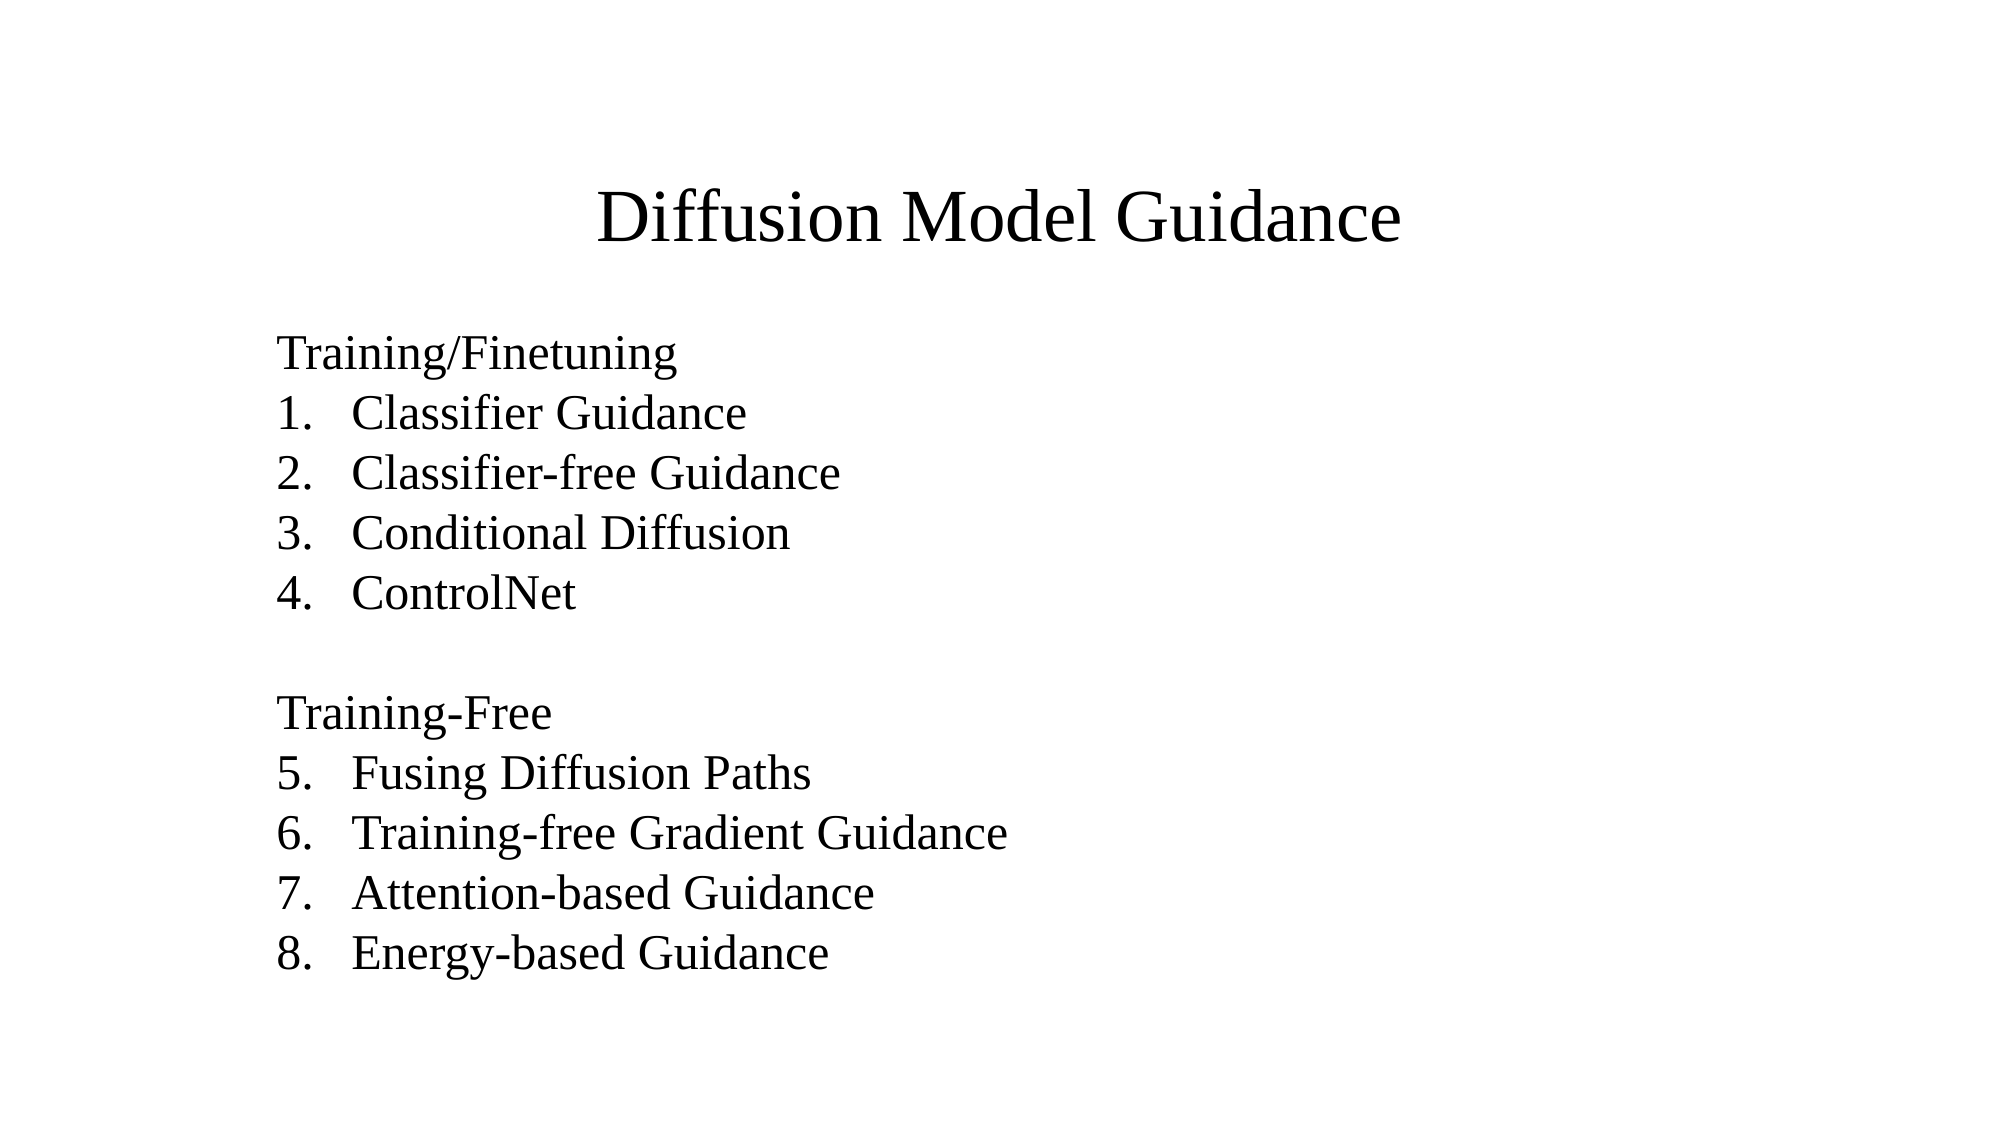

Diffusion Model Guidance
Training/Finetuning
Classifier Guidance
Classifier-free Guidance
Conditional Diffusion
ControlNet

Training-Free
Fusing Diffusion Paths
Training-free Gradient Guidance
Attention-based Guidance
Energy-based Guidance